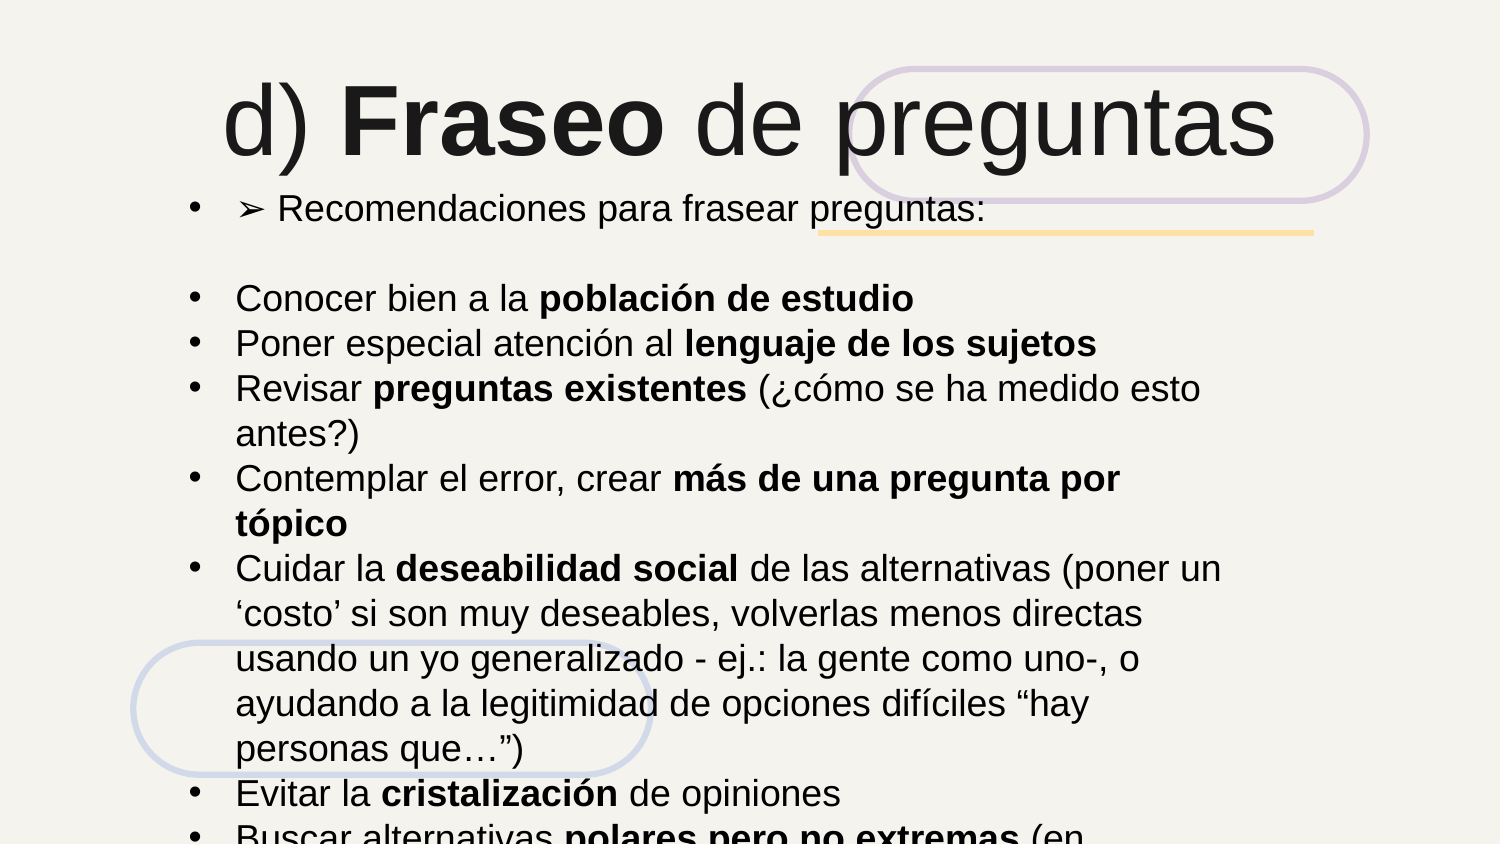

# d) Fraseo de preguntas
➢ Recomendaciones para frasear preguntas:

Conocer bien a la población de estudio
Poner especial atención al lenguaje de los sujetos
Revisar preguntas existentes (¿cómo se ha medido esto antes?)
Contemplar el error, crear más de una pregunta por tópico
Cuidar la deseabilidad social de las alternativas (poner un ‘costo’ si son muy deseables, volverlas menos directas usando un yo generalizado - ej.: la gente como uno-, o ayudando a la legitimidad de opciones difíciles “hay personas que…”)
Evitar la cristalización de opiniones
Buscar alternativas polares pero no extremas (en formatos dicotómicos)